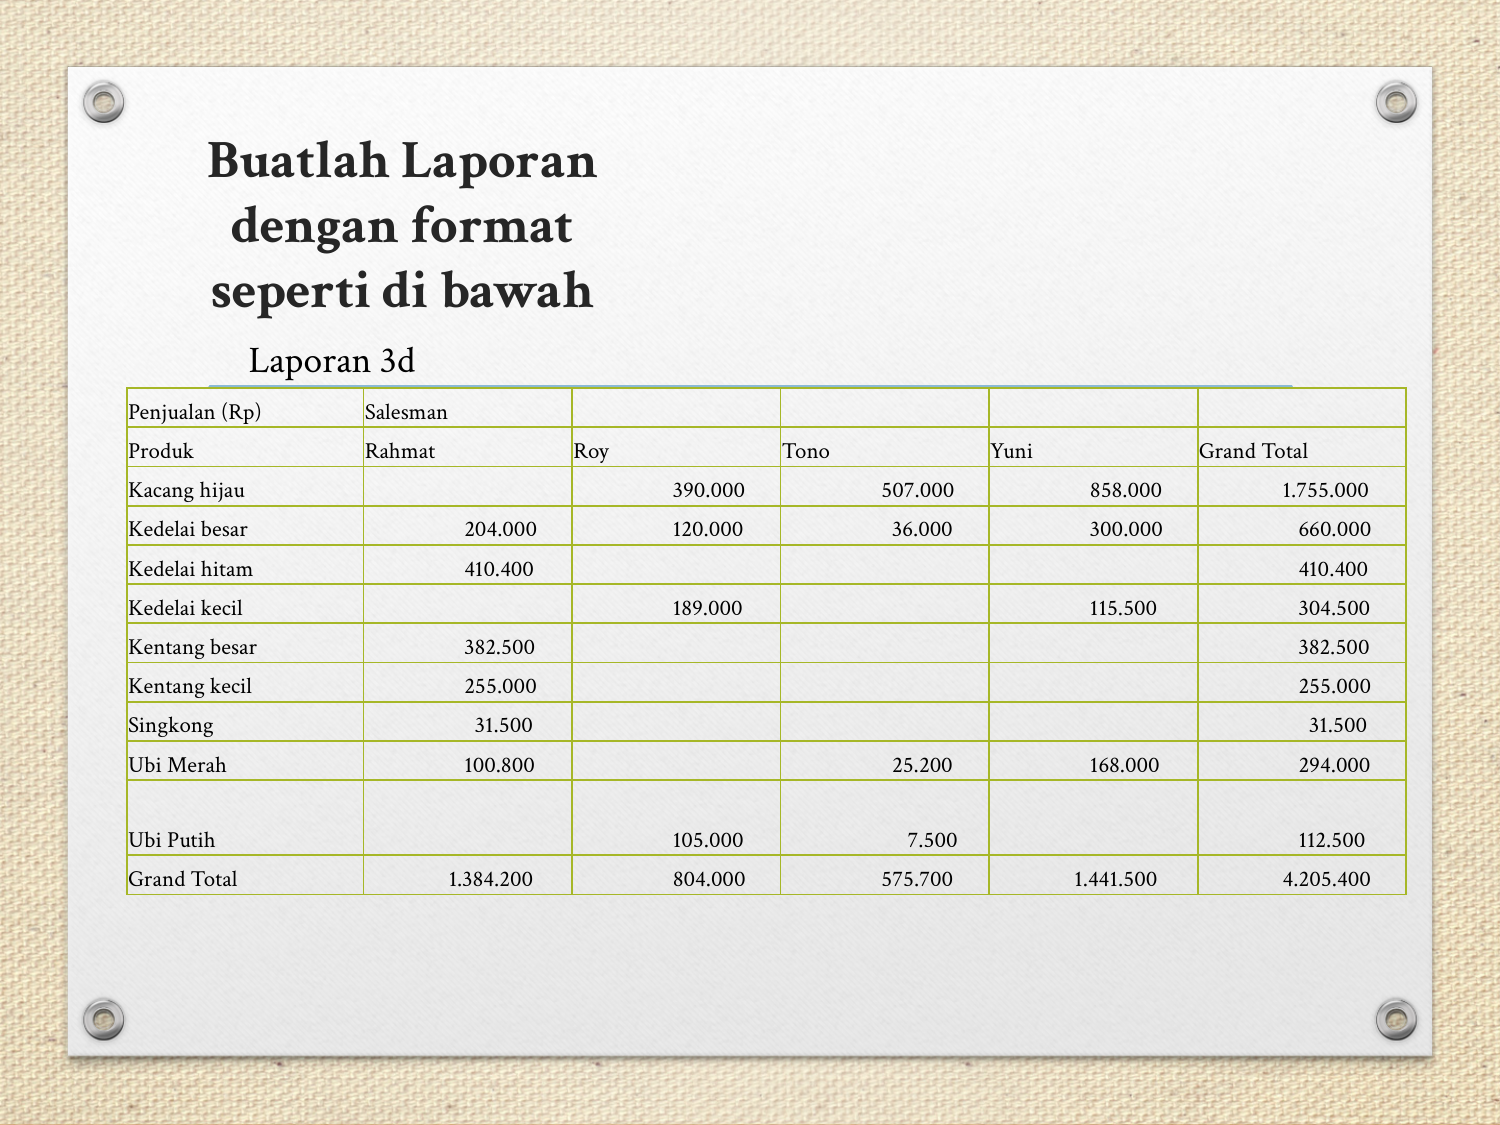

# Buatlah Laporan dengan format seperti di bawah
Laporan 3d
| Penjualan (Rp) | Salesman |  |  |  |  |
| --- | --- | --- | --- | --- | --- |
| Produk | Rahmat | Roy | Tono | Yuni | Grand Total |
| Kacang hijau |  | 390.000 | 507.000 | 858.000 | 1.755.000 |
| Kedelai besar | 204.000 | 120.000 | 36.000 | 300.000 | 660.000 |
| Kedelai hitam | 410.400 |  |  |  | 410.400 |
| Kedelai kecil |  | 189.000 |  | 115.500 | 304.500 |
| Kentang besar | 382.500 |  |  |  | 382.500 |
| Kentang kecil | 255.000 |  |  |  | 255.000 |
| Singkong | 31.500 |  |  |  | 31.500 |
| Ubi Merah | 100.800 |  | 25.200 | 168.000 | 294.000 |
| Ubi Putih |  | 105.000 | 7.500 |  | 112.500 |
| Grand Total | 1.384.200 | 804.000 | 575.700 | 1.441.500 | 4.205.400 |